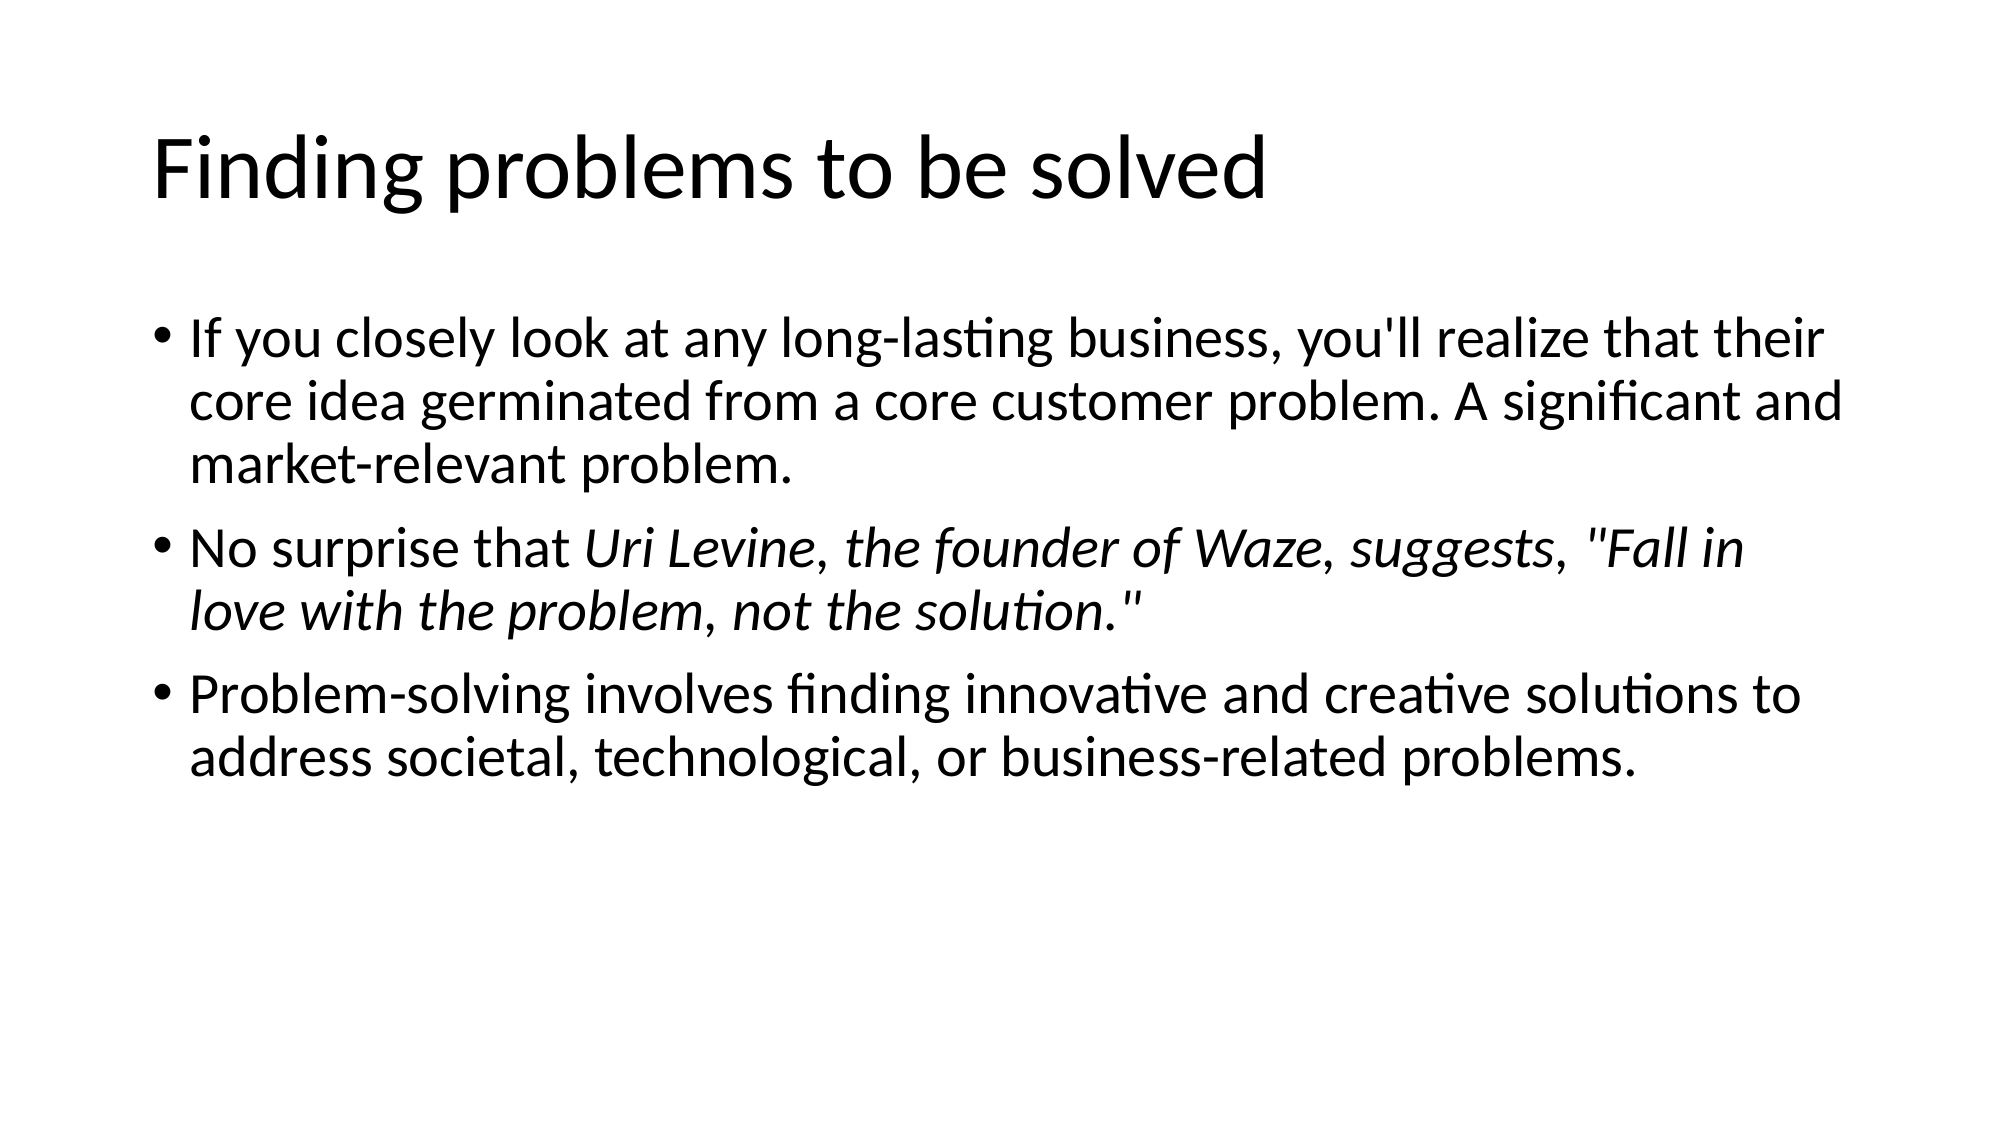

# Finding problems to be solved
If you closely look at any long-lasting business, you'll realize that their core idea germinated from a core customer problem. A significant and market-relevant problem.
No surprise that Uri Levine, the founder of Waze, suggests, "Fall in love with the problem, not the solution."
Problem-solving involves finding innovative and creative solutions to address societal, technological, or business-related problems.